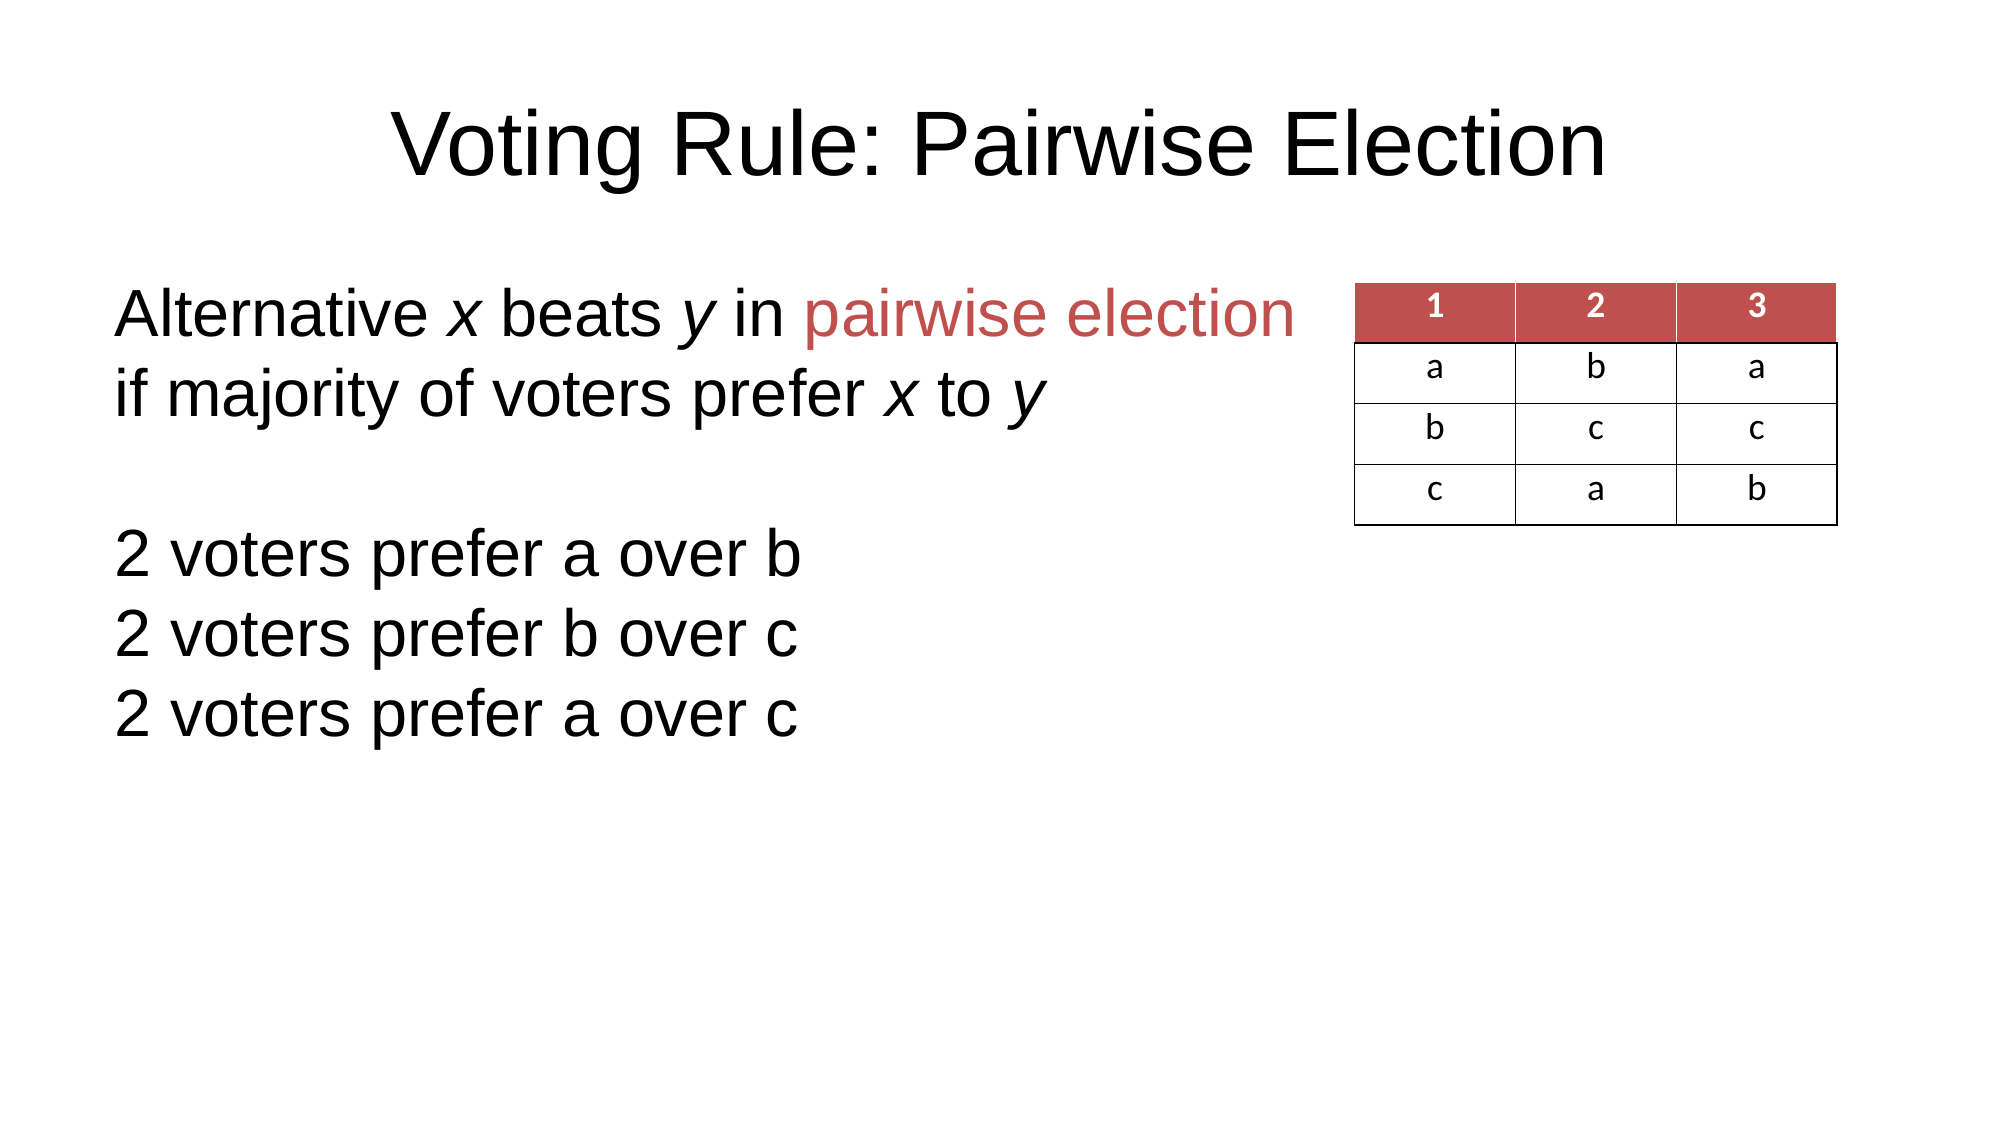

# Voting Rule: Pairwise Election
Alternative x beats y in pairwise election if majority of voters prefer x to y

2 voters prefer a over b
2 voters prefer b over c
2 voters prefer a over c
| 1 | 2 | 3 |
| --- | --- | --- |
| a | b | a |
| b | c | c |
| c | a | b |